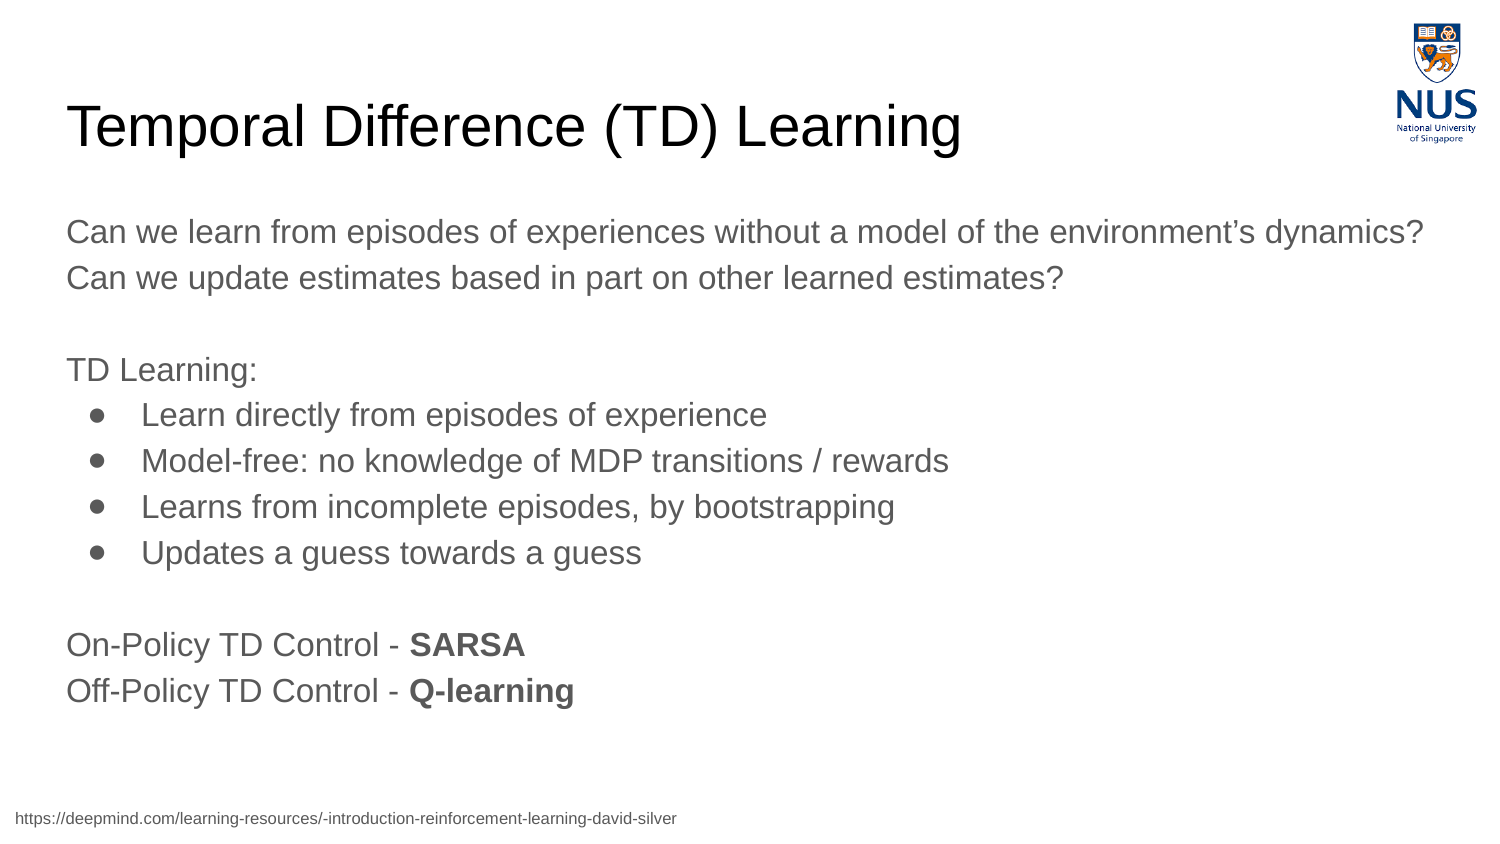

# Temporal Difference (TD) Learning
Can we learn from episodes of experiences without a model of the environment’s dynamics? Can we update estimates based in part on other learned estimates?

TD Learning:
Learn directly from episodes of experience
Model-free: no knowledge of MDP transitions / rewards
Learns from incomplete episodes, by bootstrapping
Updates a guess towards a guess

On-Policy TD Control - SARSA
Off-Policy TD Control - Q-learning

https://deepmind.com/learning-resources/-introduction-reinforcement-learning-david-silver